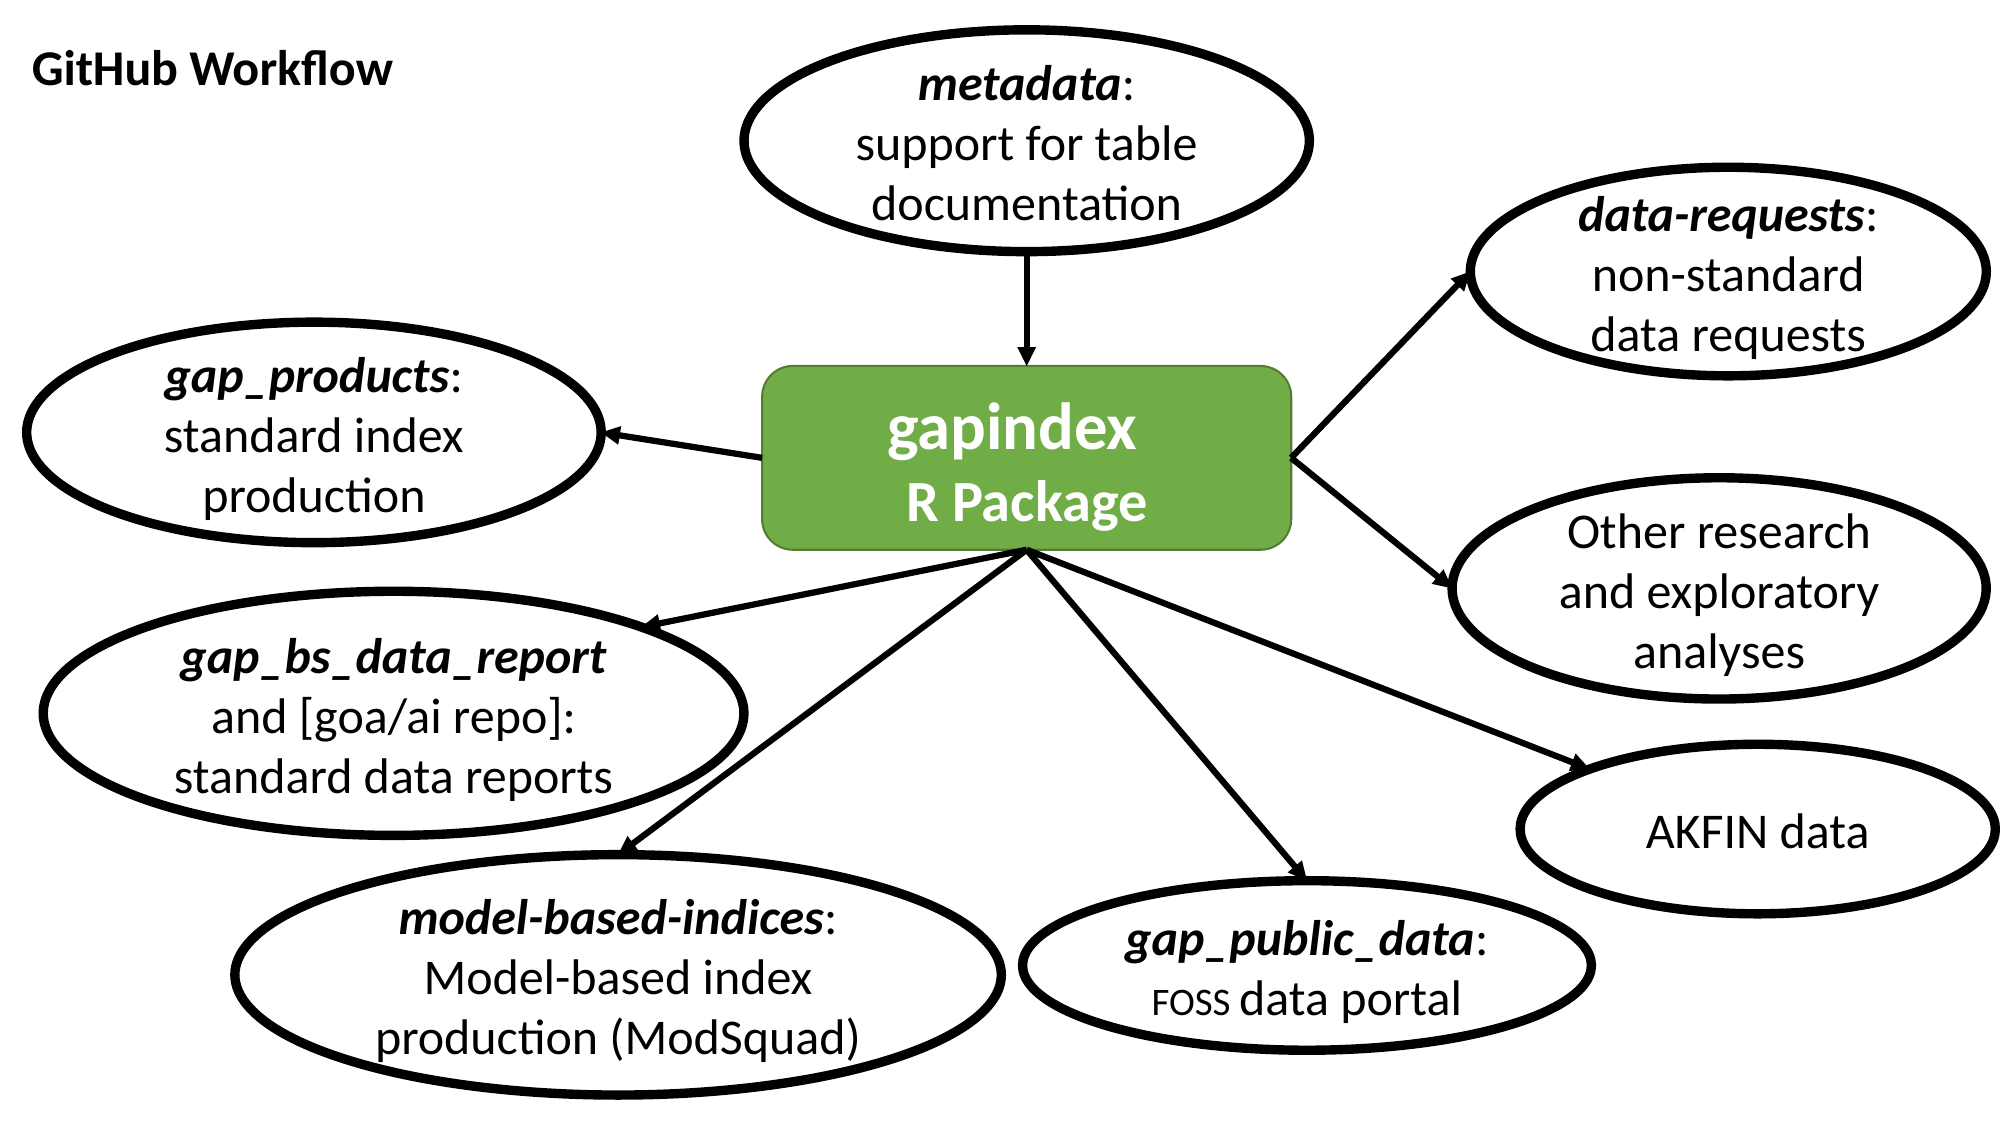

GitHub Workflow
metadata: support for table documentation
data-requests: non-standard data requests
gap_products: standard index production
gapindex
R Package
Other research and exploratory analyses
gap_bs_data_report and [goa/ai repo]: standard data reports
AKFIN data
model-based-indices:
Model-based index production (ModSquad)
gap_public_data:
FOSS data portal